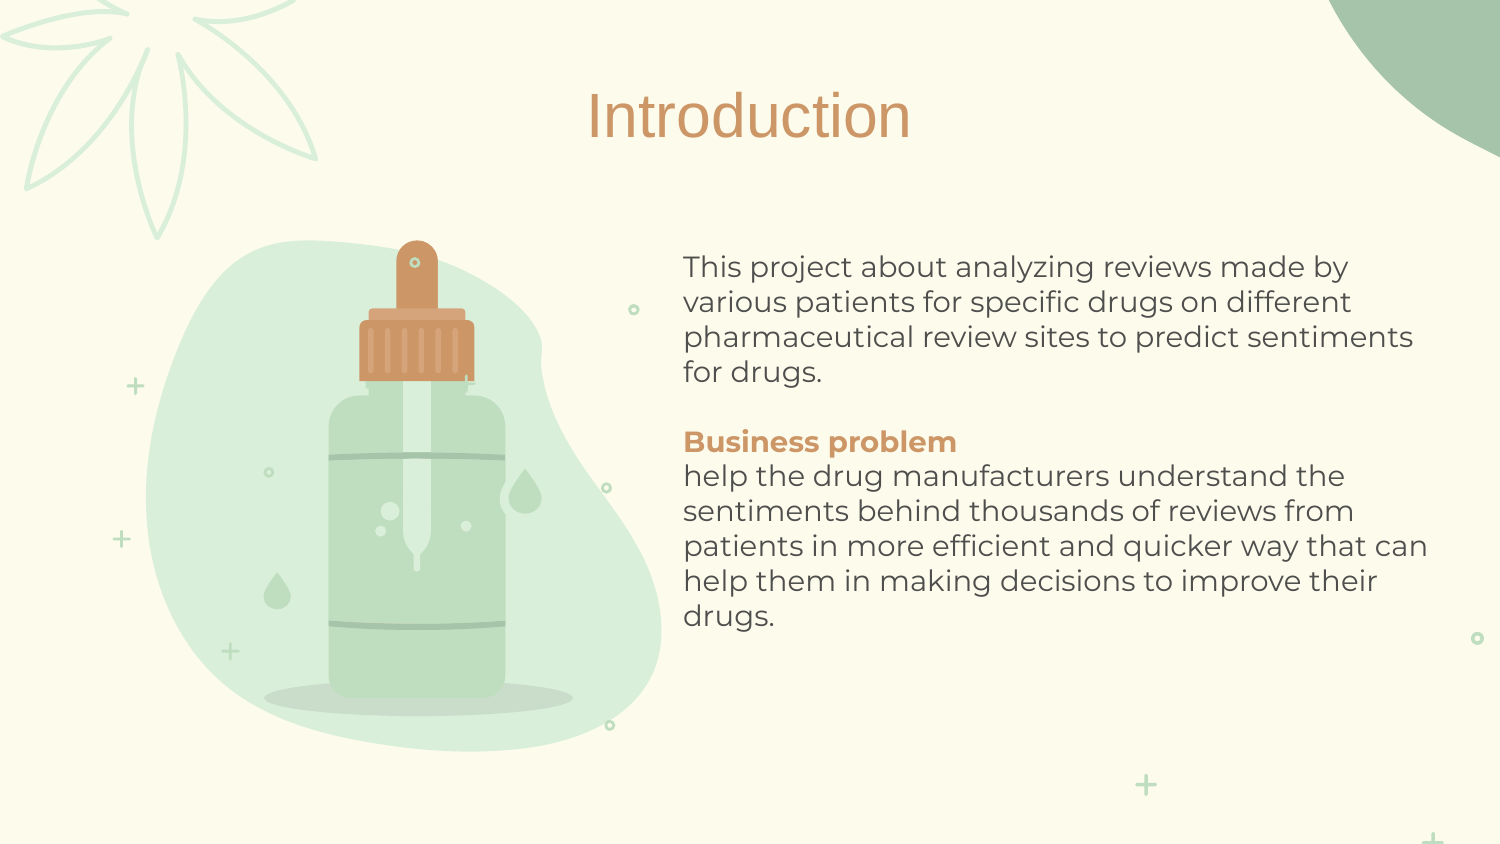

# Introduction

This project about analyzing reviews made by various patients for specific drugs on different pharmaceutical review sites to predict sentiments for drugs.

Business problem
help the drug manufacturers understand the sentiments behind thousands of reviews from patients in more efficient and quicker way that can help them in making decisions to improve their drugs.